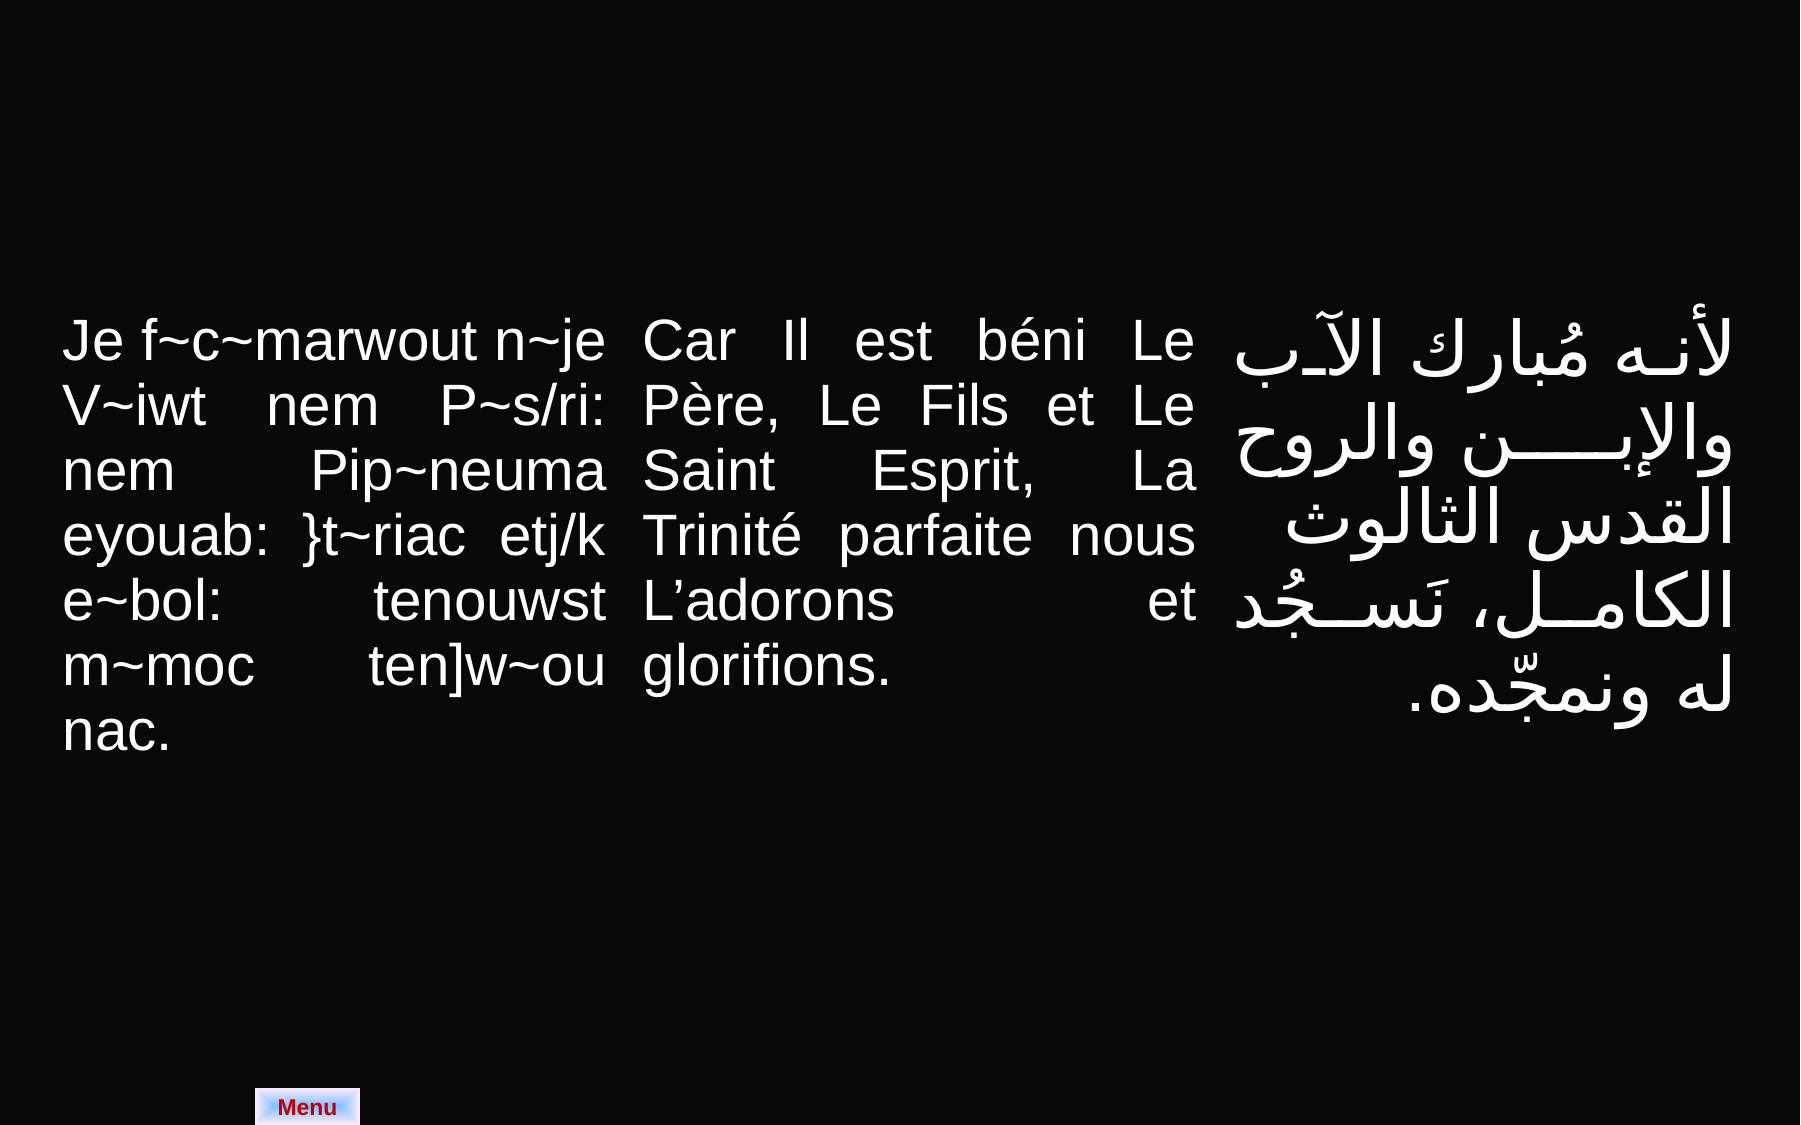

| Je f~c~marwout n~je V~iwt nem P~s/ri: nem Pip~neuma eyouab: }t~riac etj/k e~bol: tenouwst m~moc ten]w~ou nac. | Car Il est béni Le Père, Le Fils et Le Saint Esprit, La Trinité parfaite nous L’adorons et glorifions. | لأنه مُبارك الآب والإبن والروح القدس الثالوث الكامل، نَسجُد له ونمجّده. |
| --- | --- | --- |

Menu